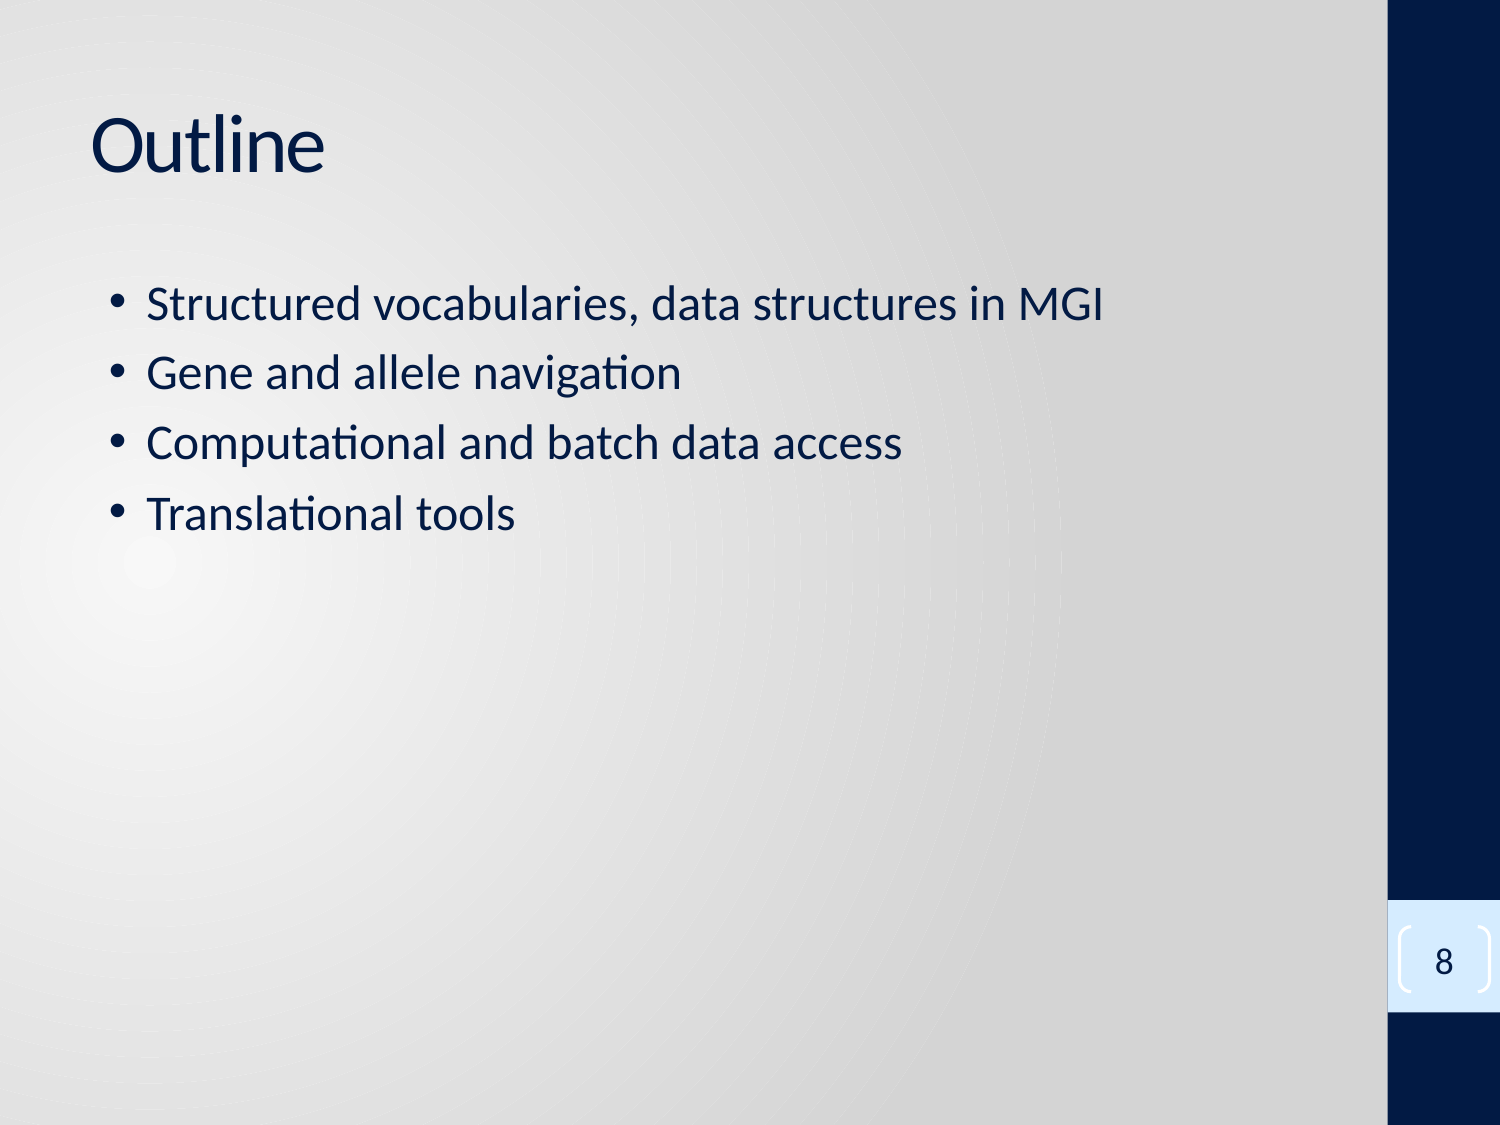

# Outline
Structured vocabularies, data structures in MGI
Gene and allele navigation
Computational and batch data access
Translational tools
8